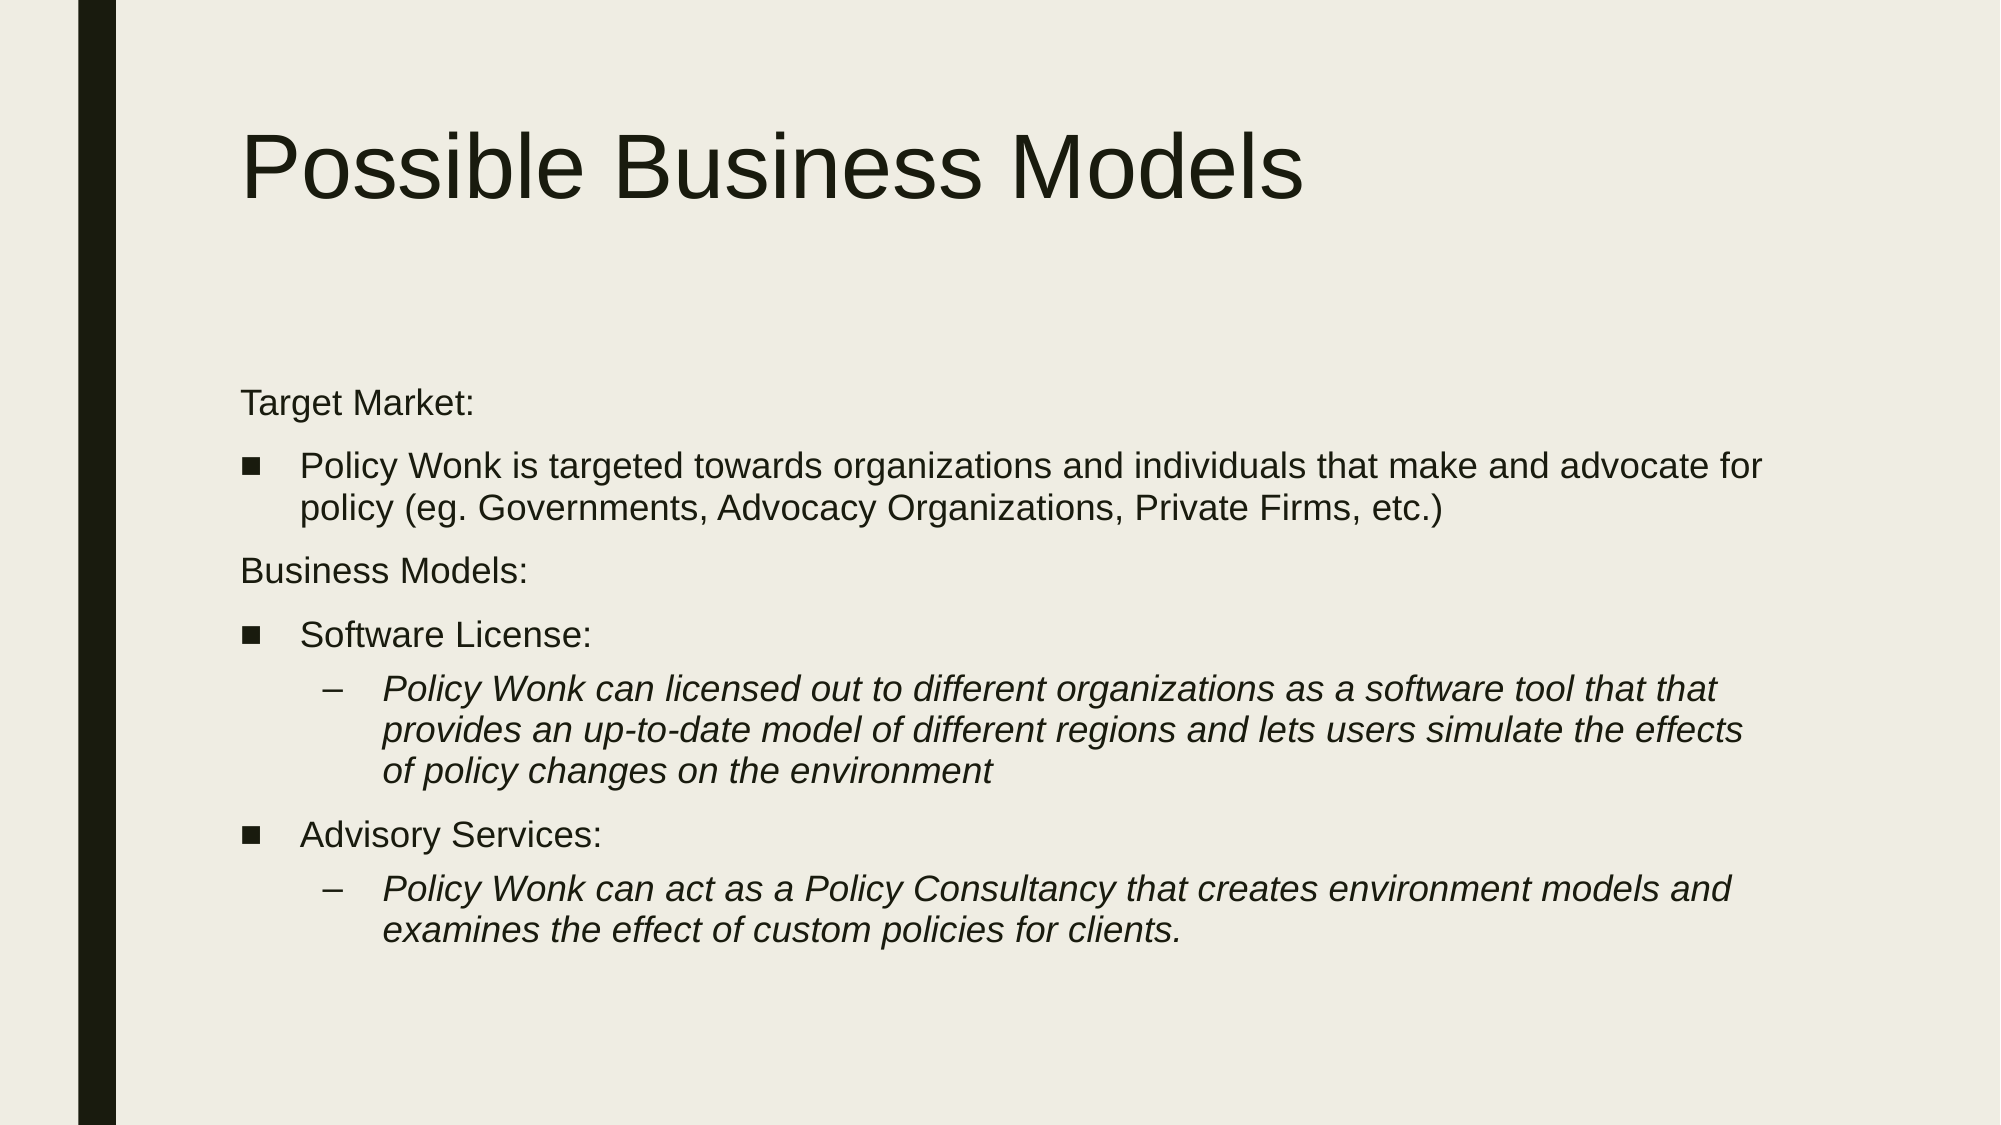

# Possible Business Models
Target Market:
Policy Wonk is targeted towards organizations and individuals that make and advocate for policy (eg. Governments, Advocacy Organizations, Private Firms, etc.)
Business Models:
Software License:
Policy Wonk can licensed out to different organizations as a software tool that that provides an up-to-date model of different regions and lets users simulate the effects of policy changes on the environment
Advisory Services:
Policy Wonk can act as a Policy Consultancy that creates environment models and examines the effect of custom policies for clients.